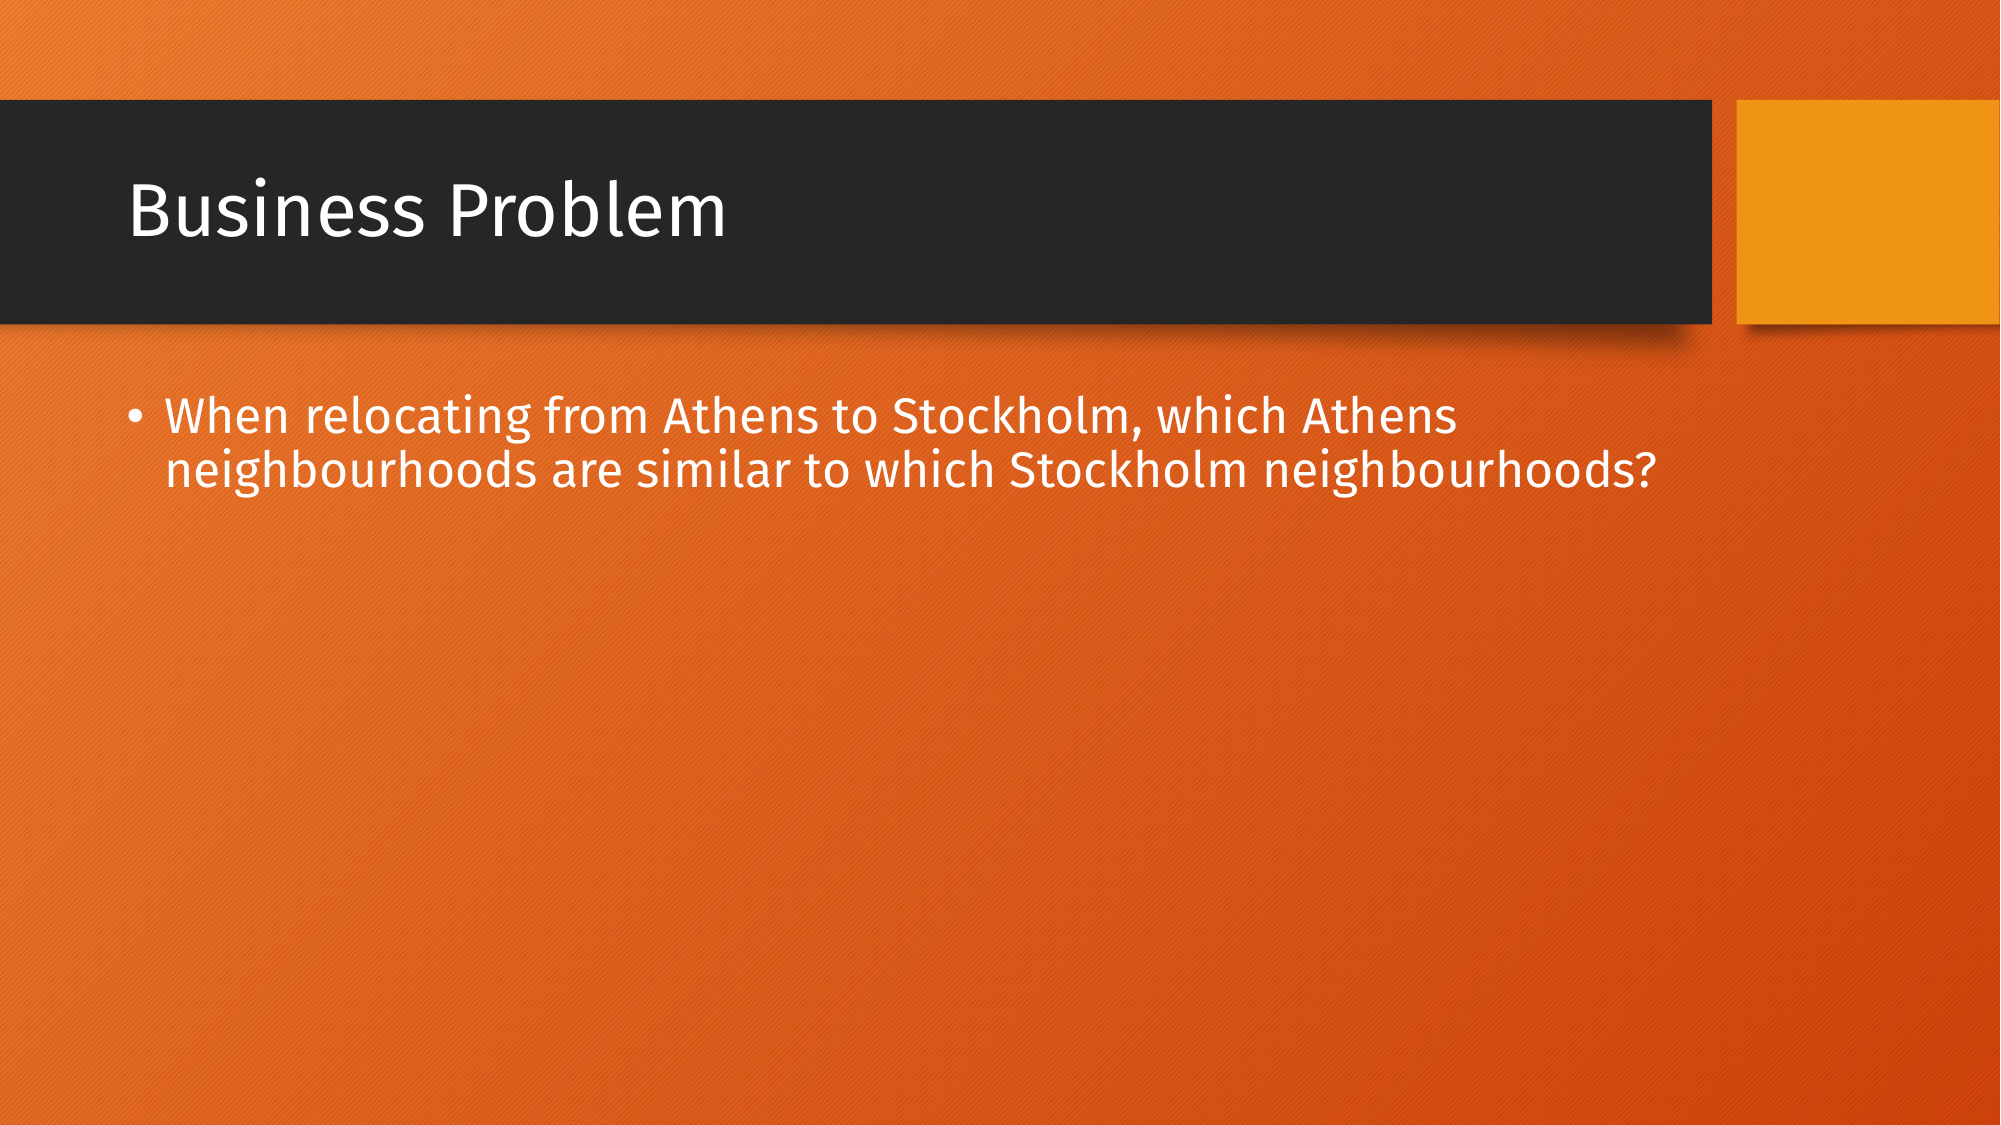

# Business Problem
When relocating from Athens to Stockholm, which Athens neighbourhoods are similar to which Stockholm neighbourhoods?